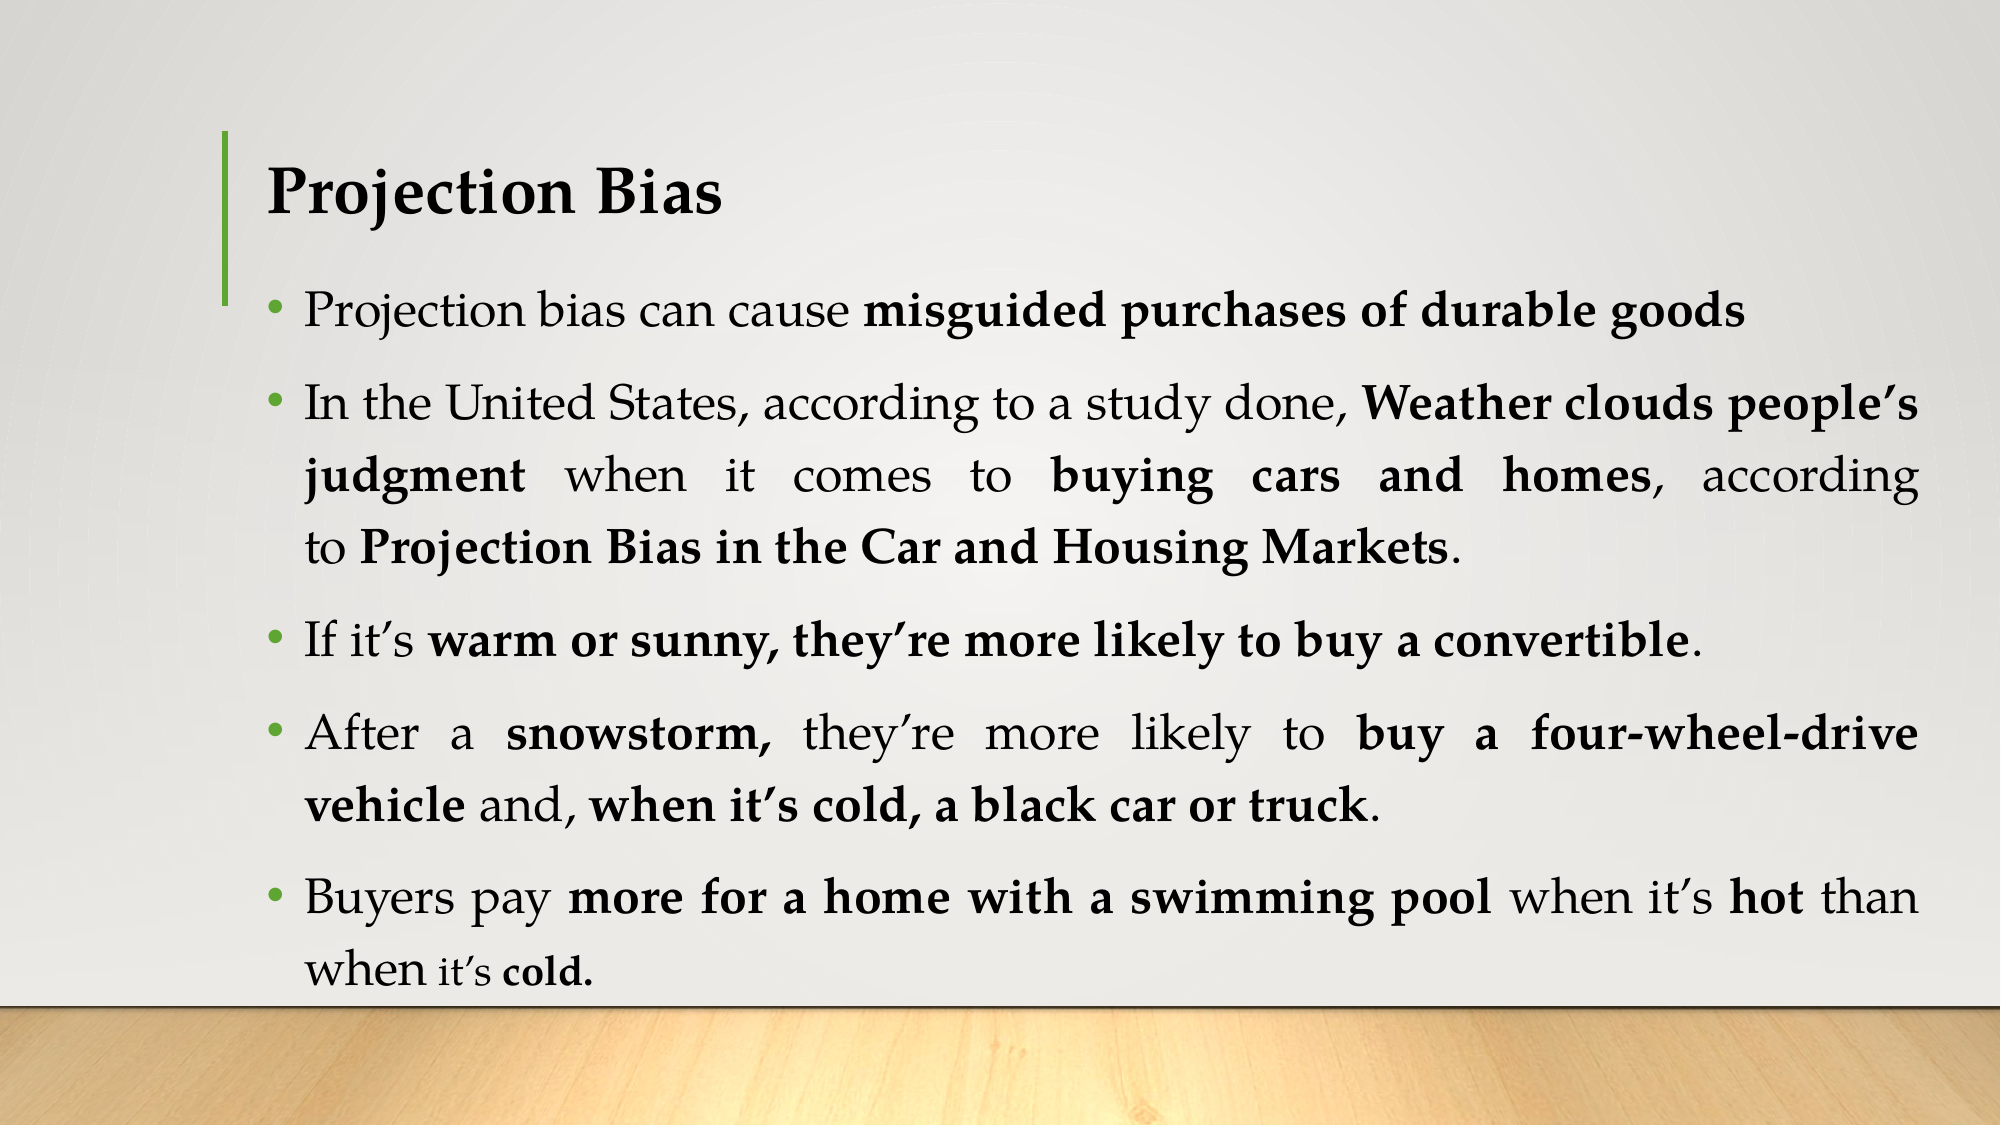

# Projection Bias
Projection bias can cause misguided purchases of durable goods
In the United States, according to a study done, Weather clouds people’s judgment when it comes to buying cars and homes, according to Projection Bias in the Car and Housing Markets.
If it’s warm or sunny, they’re more likely to buy a convertible.
After a snowstorm, they’re more likely to buy a four-wheel-drive vehicle and, when it’s cold, a black car or truck.
Buyers pay more for a home with a swimming pool when it’s hot than when it’s cold.